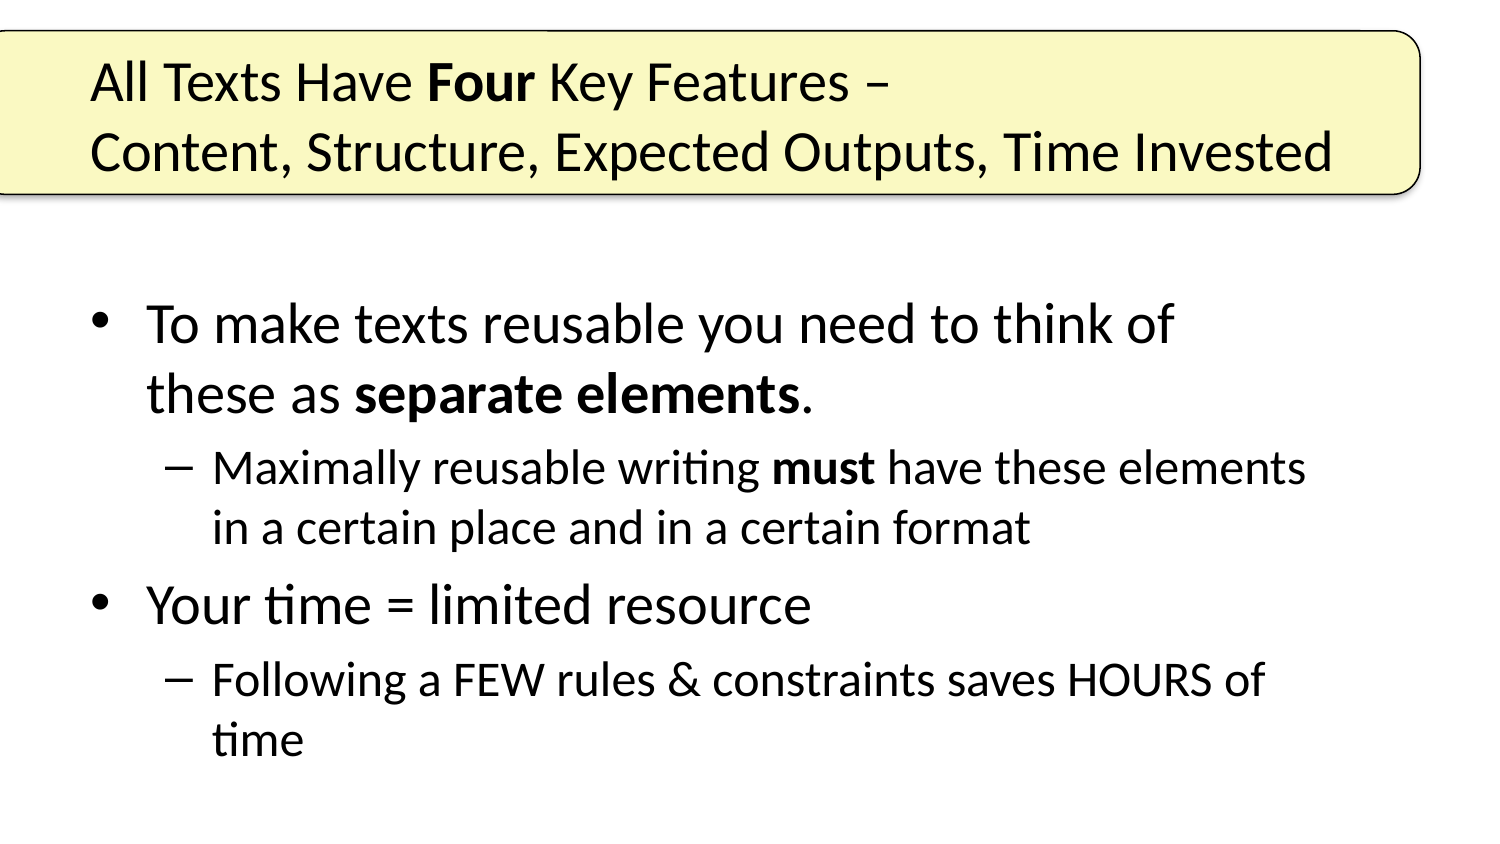

# All Texts Have Four Key Features – Content, Structure, Expected Outputs, Time Invested
To make texts reusable you need to think of these as separate elements.
Maximally reusable writing must have these elements in a certain place and in a certain format
Your time = limited resource
Following a FEW rules & constraints saves HOURS of time